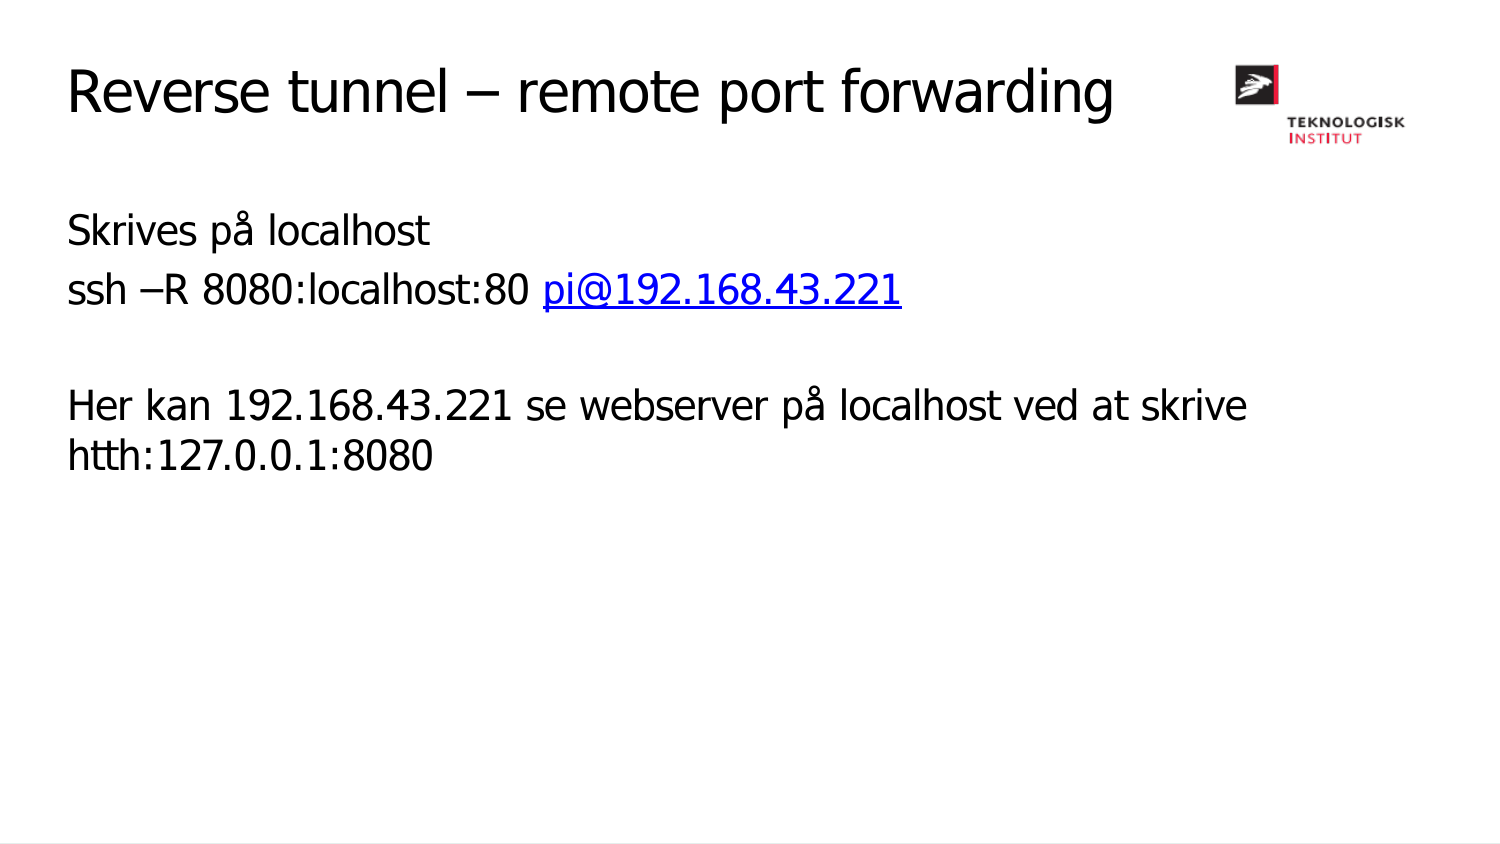

Reverse tunnel – remote port forwarding
Skrives på localhost
ssh –R 8080:localhost:80 pi@192.168.43.221

Her kan 192.168.43.221 se webserver på localhost ved at skrive htth:127.0.0.1:8080